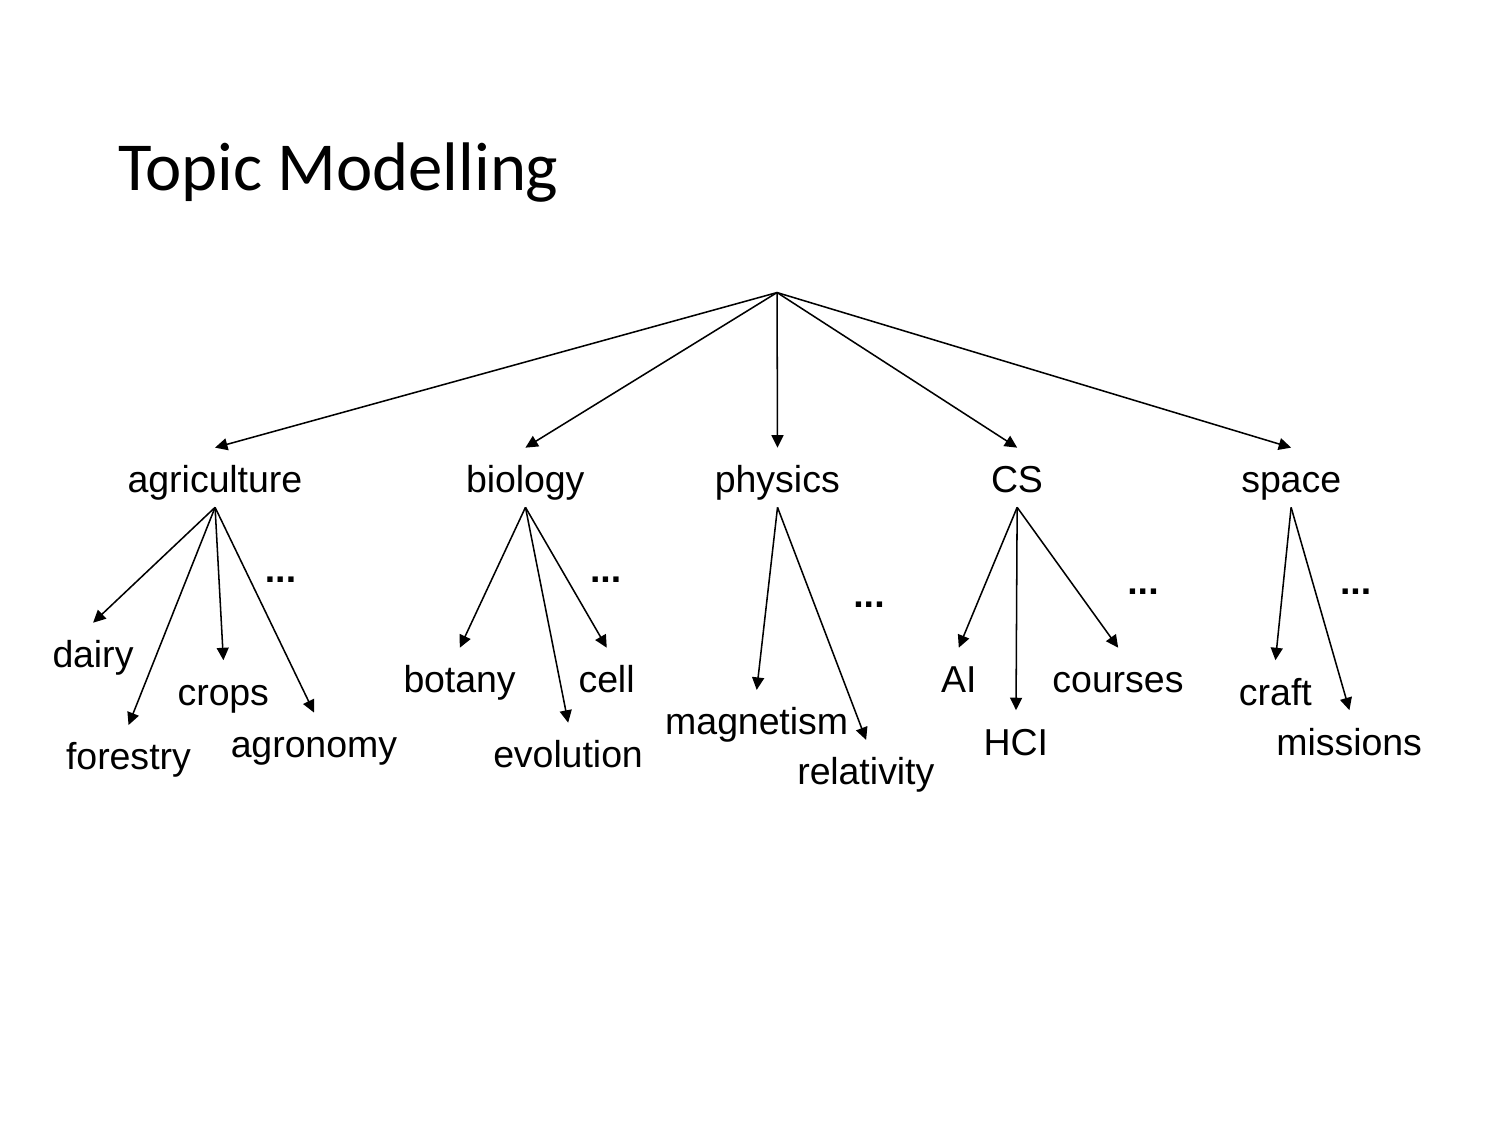

# Topic Modelling

agriculture
biology
physics
CS
space
...
...
...
...
...
dairy
botany
cell
AI
courses
crops
craft
magnetism
HCI
missions
agronomy
evolution
forestry
relativity